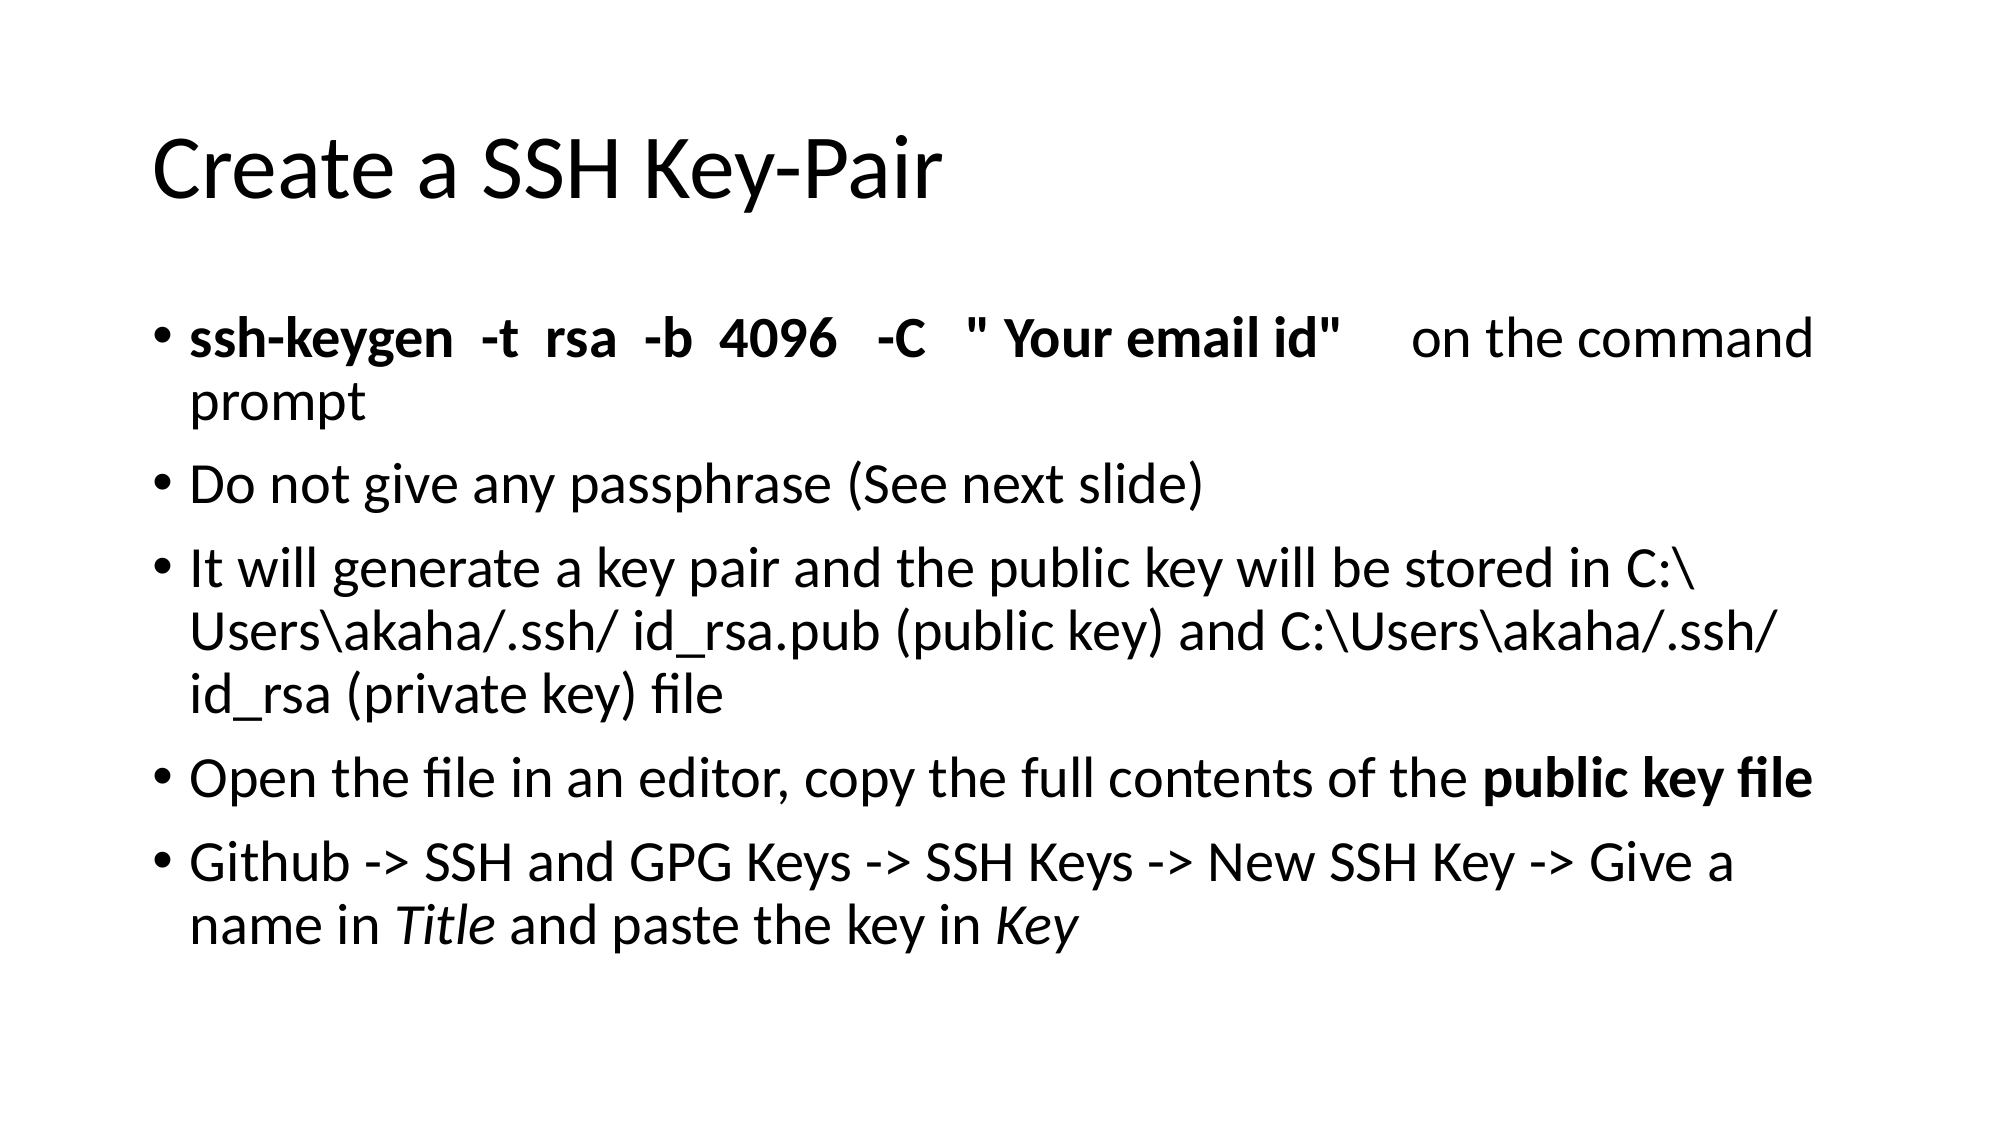

# Create a SSH Key-Pair
ssh-keygen  -t  rsa  -b  4096   -C   " Your email id"     on the command prompt
Do not give any passphrase (See next slide)
It will generate a key pair and the public key will be stored in C:\Users\akaha/.ssh/ id_rsa.pub (public key) and C:\Users\akaha/.ssh/ id_rsa (private key) file
Open the file in an editor, copy the full contents of the public key file
Github -> SSH and GPG Keys -> SSH Keys -> New SSH Key -> Give a name in Title and paste the key in Key